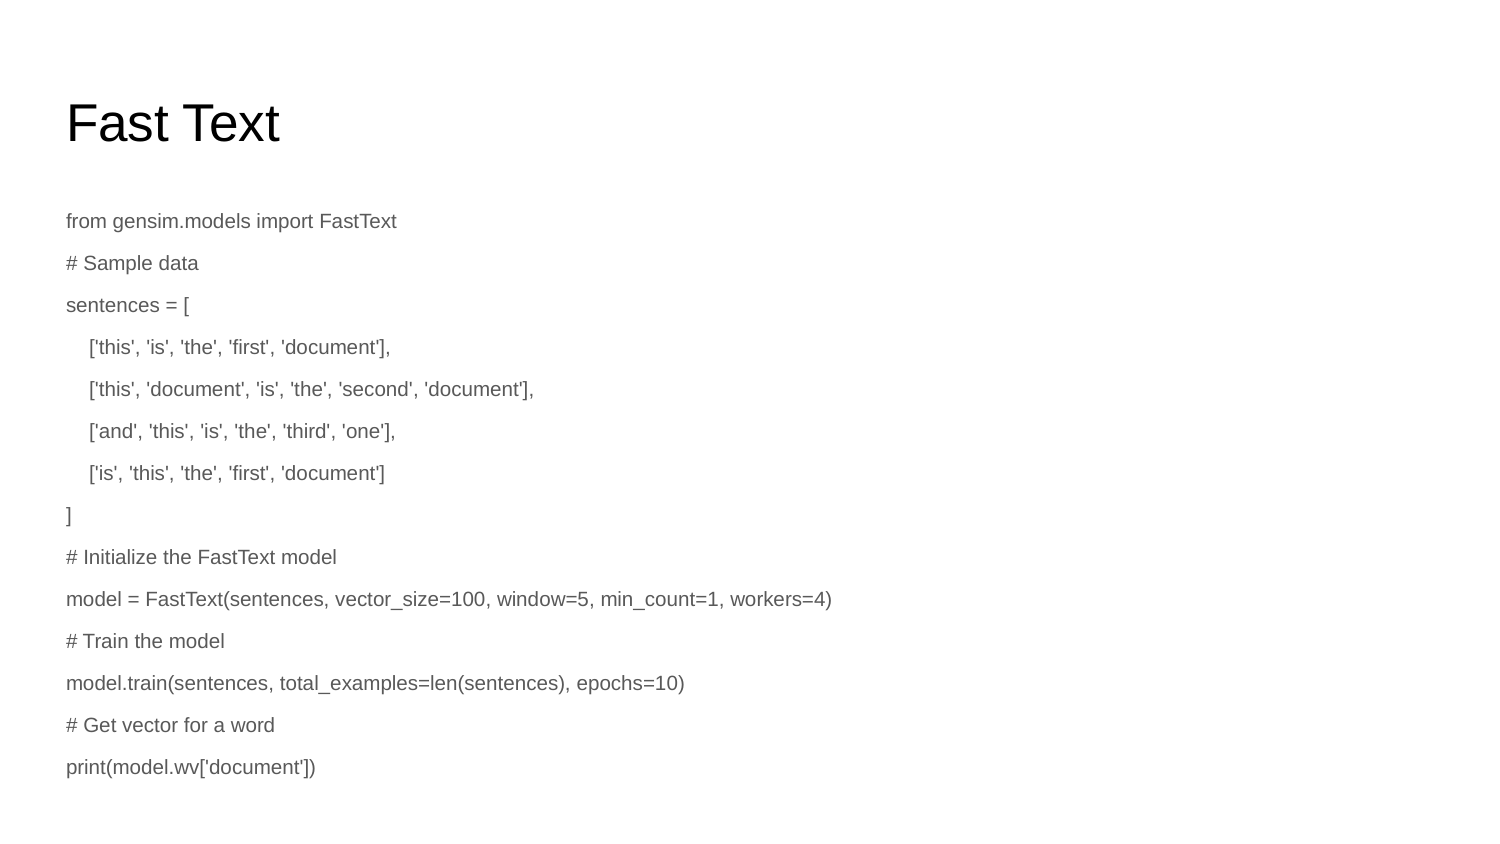

# Fast Text
from gensim.models import FastText
# Sample data
sentences = [
    ['this', 'is', 'the', 'first', 'document'],
    ['this', 'document', 'is', 'the', 'second', 'document'],
    ['and', 'this', 'is', 'the', 'third', 'one'],
    ['is', 'this', 'the', 'first', 'document']
]
# Initialize the FastText model
model = FastText(sentences, vector_size=100, window=5, min_count=1, workers=4)
# Train the model
model.train(sentences, total_examples=len(sentences), epochs=10)
# Get vector for a word
print(model.wv['document'])